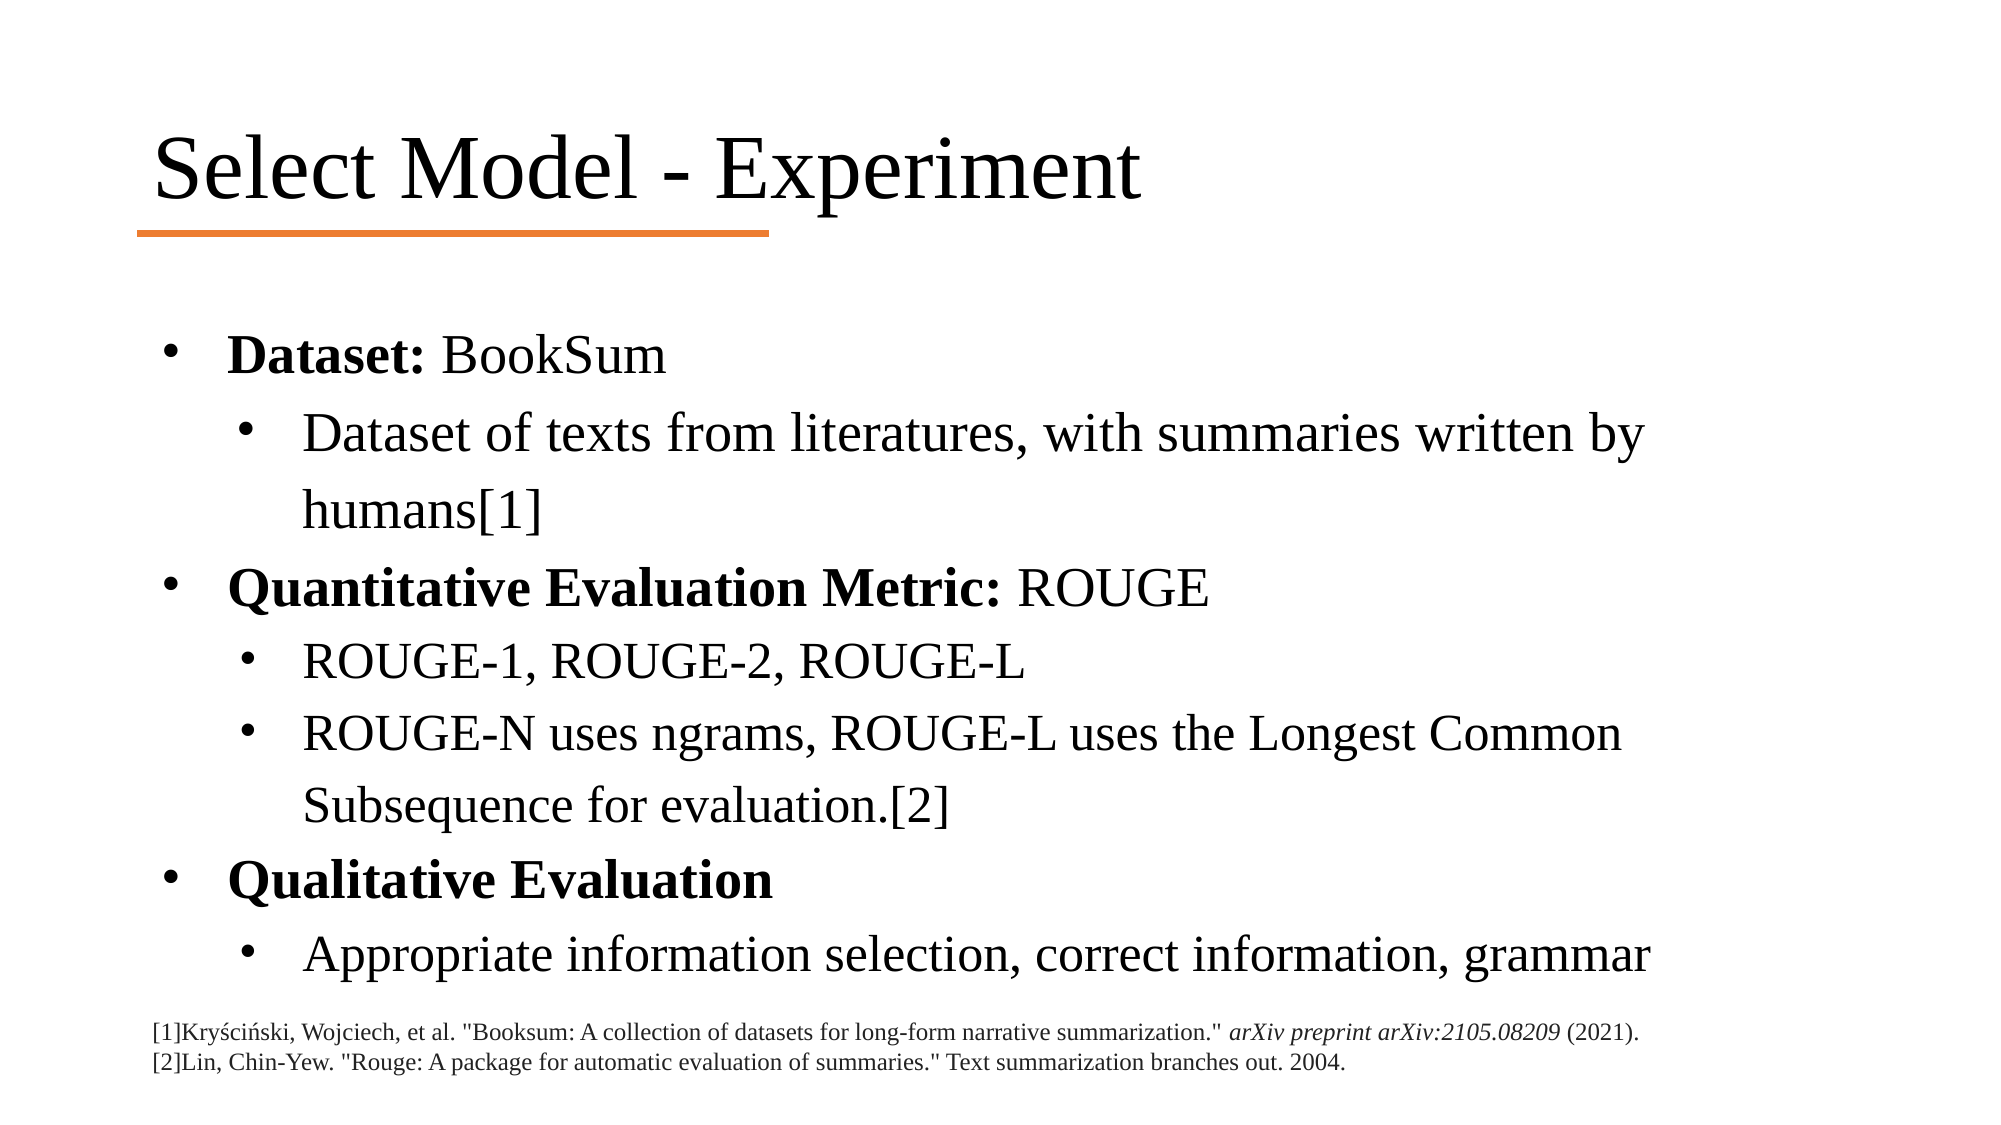

# Select Model - Experiment
Dataset: BookSum
Dataset of texts from literatures, with summaries written by humans[1]
Quantitative Evaluation Metric: ROUGE
ROUGE-1, ROUGE-2, ROUGE-L
ROUGE-N uses ngrams, ROUGE-L uses the Longest Common Subsequence for evaluation.[2]
Qualitative Evaluation
Appropriate information selection, correct information, grammar
[1]Kryściński, Wojciech, et al. "Booksum: A collection of datasets for long-form narrative summarization." arXiv preprint arXiv:2105.08209 (2021).
[2]Lin, Chin-Yew. "Rouge: A package for automatic evaluation of summaries." Text summarization branches out. 2004.